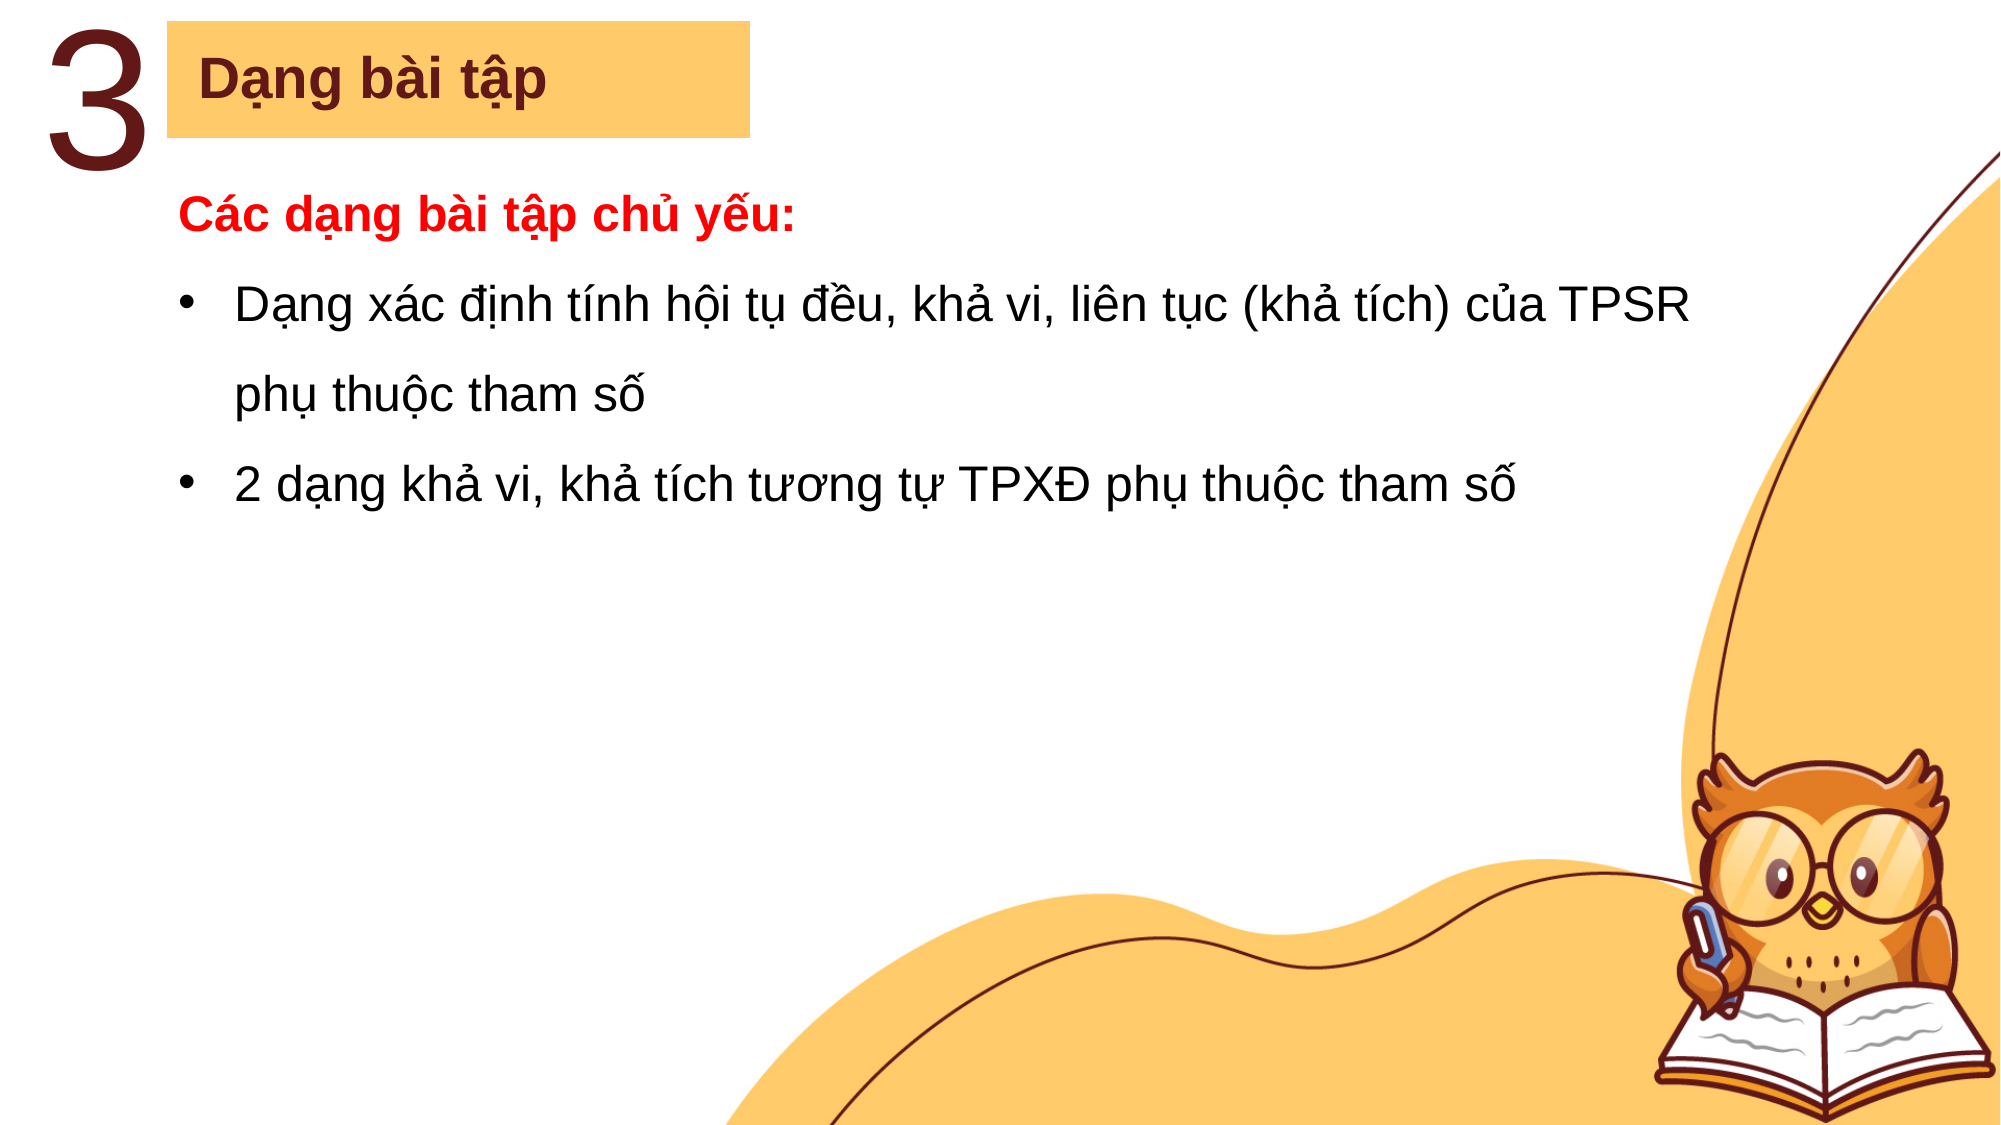

3

Dạng bài tập

Các dạng bài tập chủ yếu:
Dạng xác định tính hội tụ đều, khả vi, liên tục (khả tích) của TPSR phụ thuộc tham số
2 dạng khả vi, khả tích tương tự TPXĐ phụ thuộc tham số